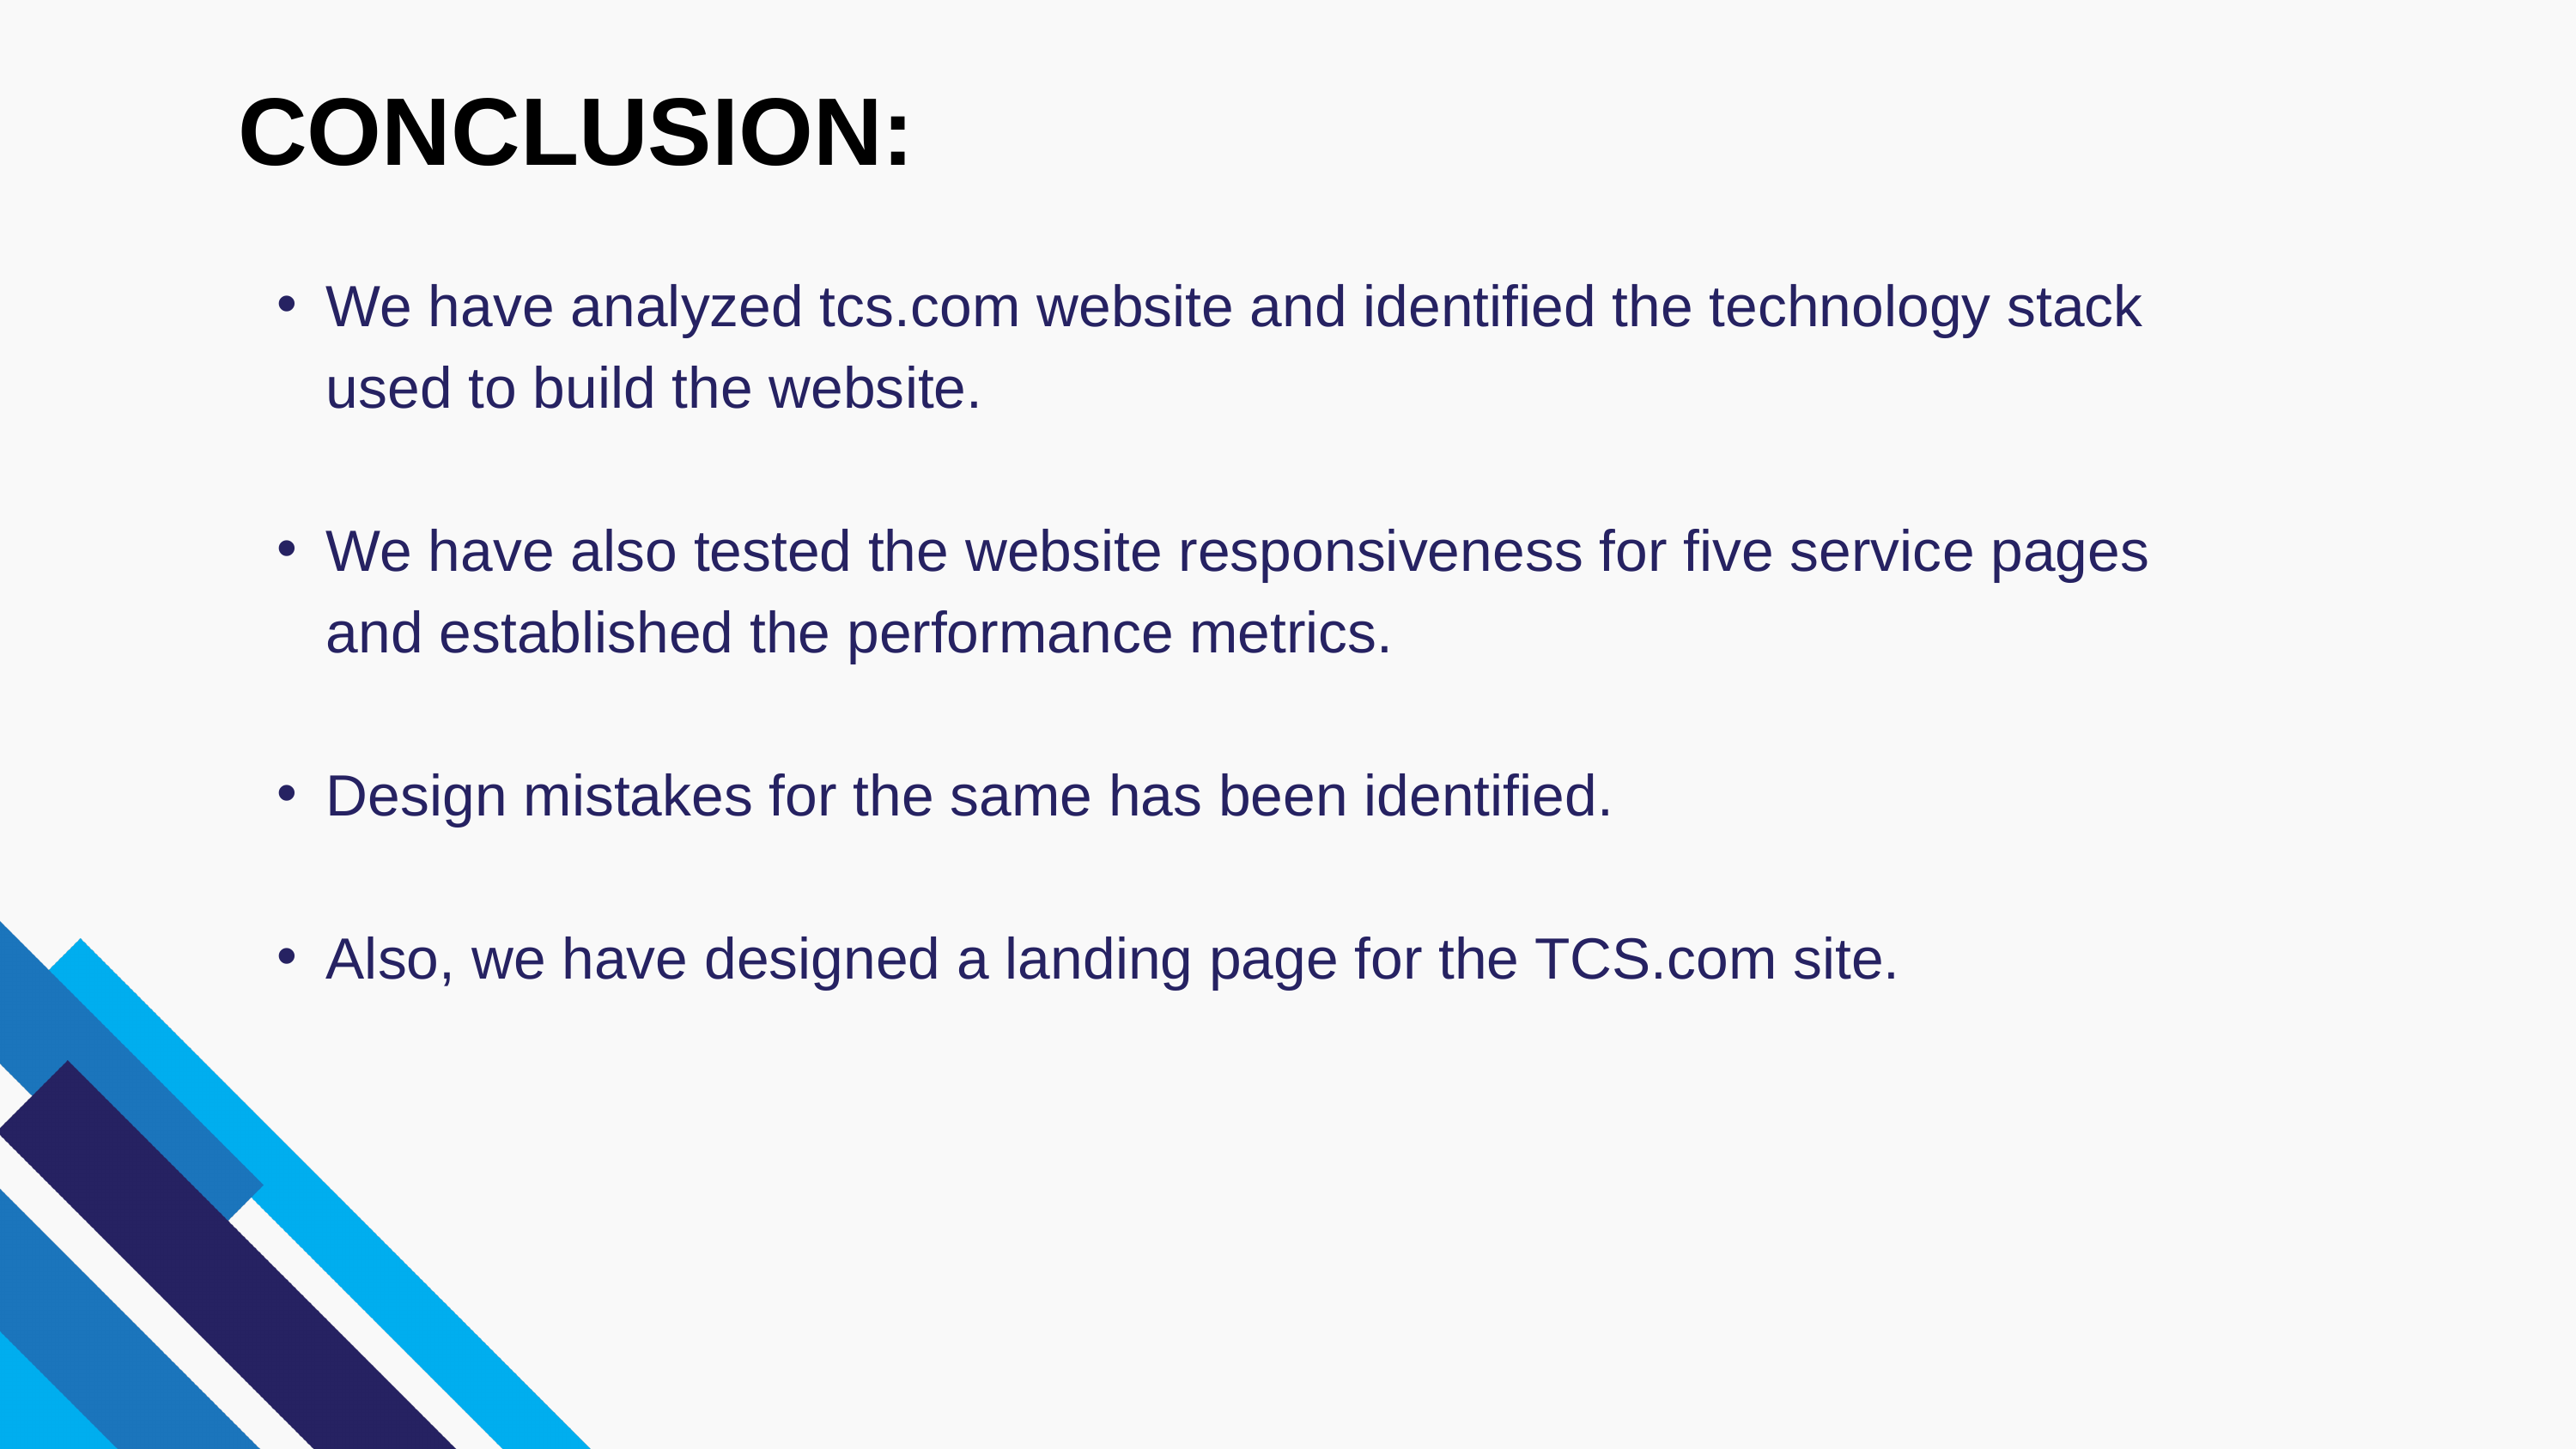

CONCLUSION:
We have analyzed tcs.com website and identified the technology stack used to build the website.

We have also tested the website responsiveness for five service pages and established the performance metrics.

Design mistakes for the same has been identified.

Also, we have designed a landing page for the TCS.com site.